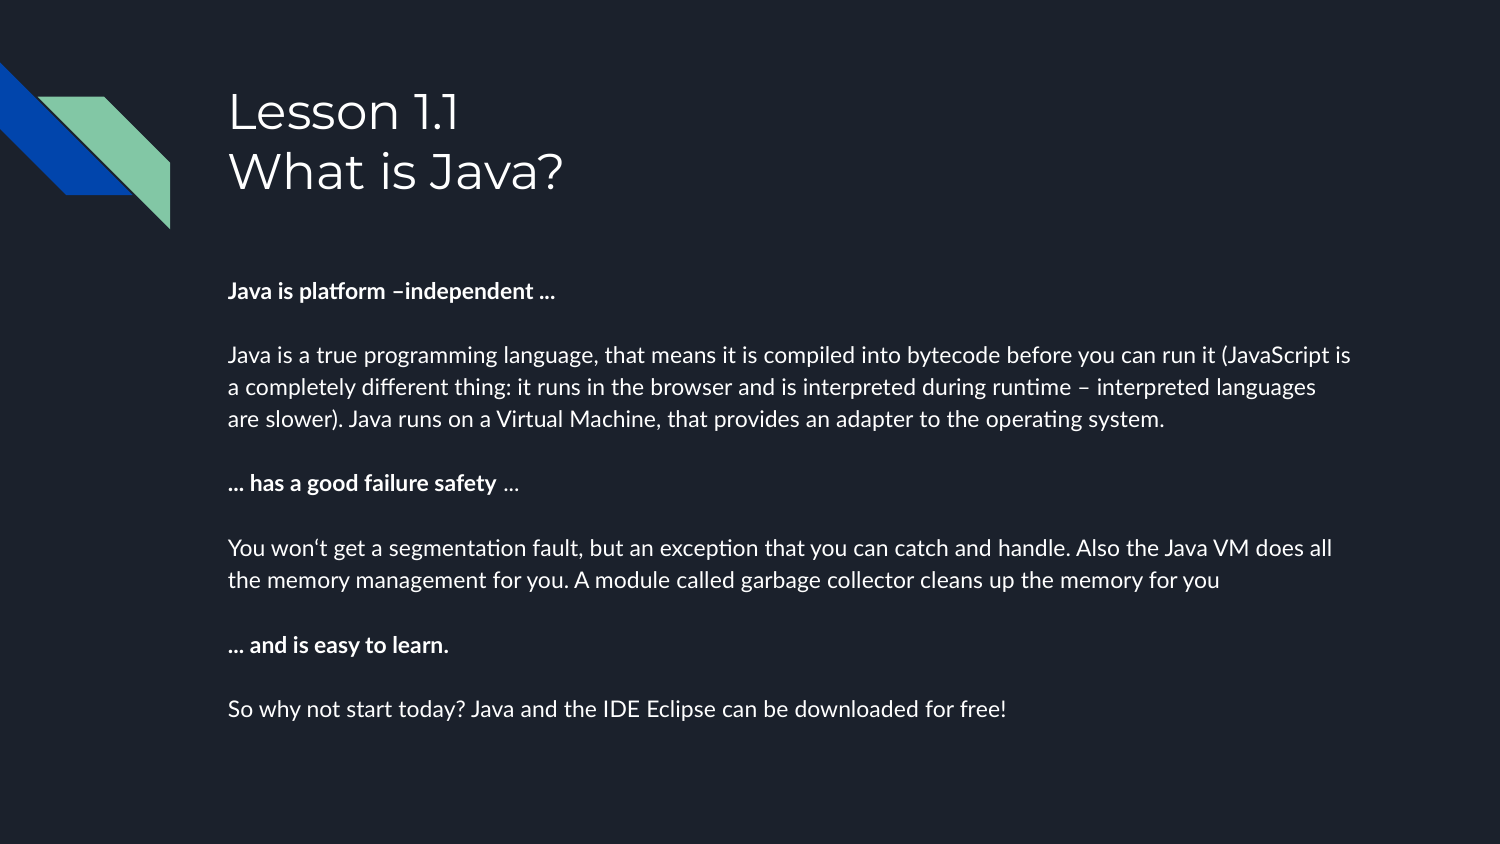

# Lesson 1.1
What is Java?
Java is platform –independent ...
Java is a true programming language, that means it is compiled into bytecode before you can run it (JavaScript is a completely different thing: it runs in the browser and is interpreted during runtime – interpreted languages are slower). Java runs on a Virtual Machine, that provides an adapter to the operating system.
... has a good failure safety ...
You won‘t get a segmentation fault, but an exception that you can catch and handle. Also the Java VM does all the memory management for you. A module called garbage collector cleans up the memory for you
... and is easy to learn.
So why not start today? Java and the IDE Eclipse can be downloaded for free!